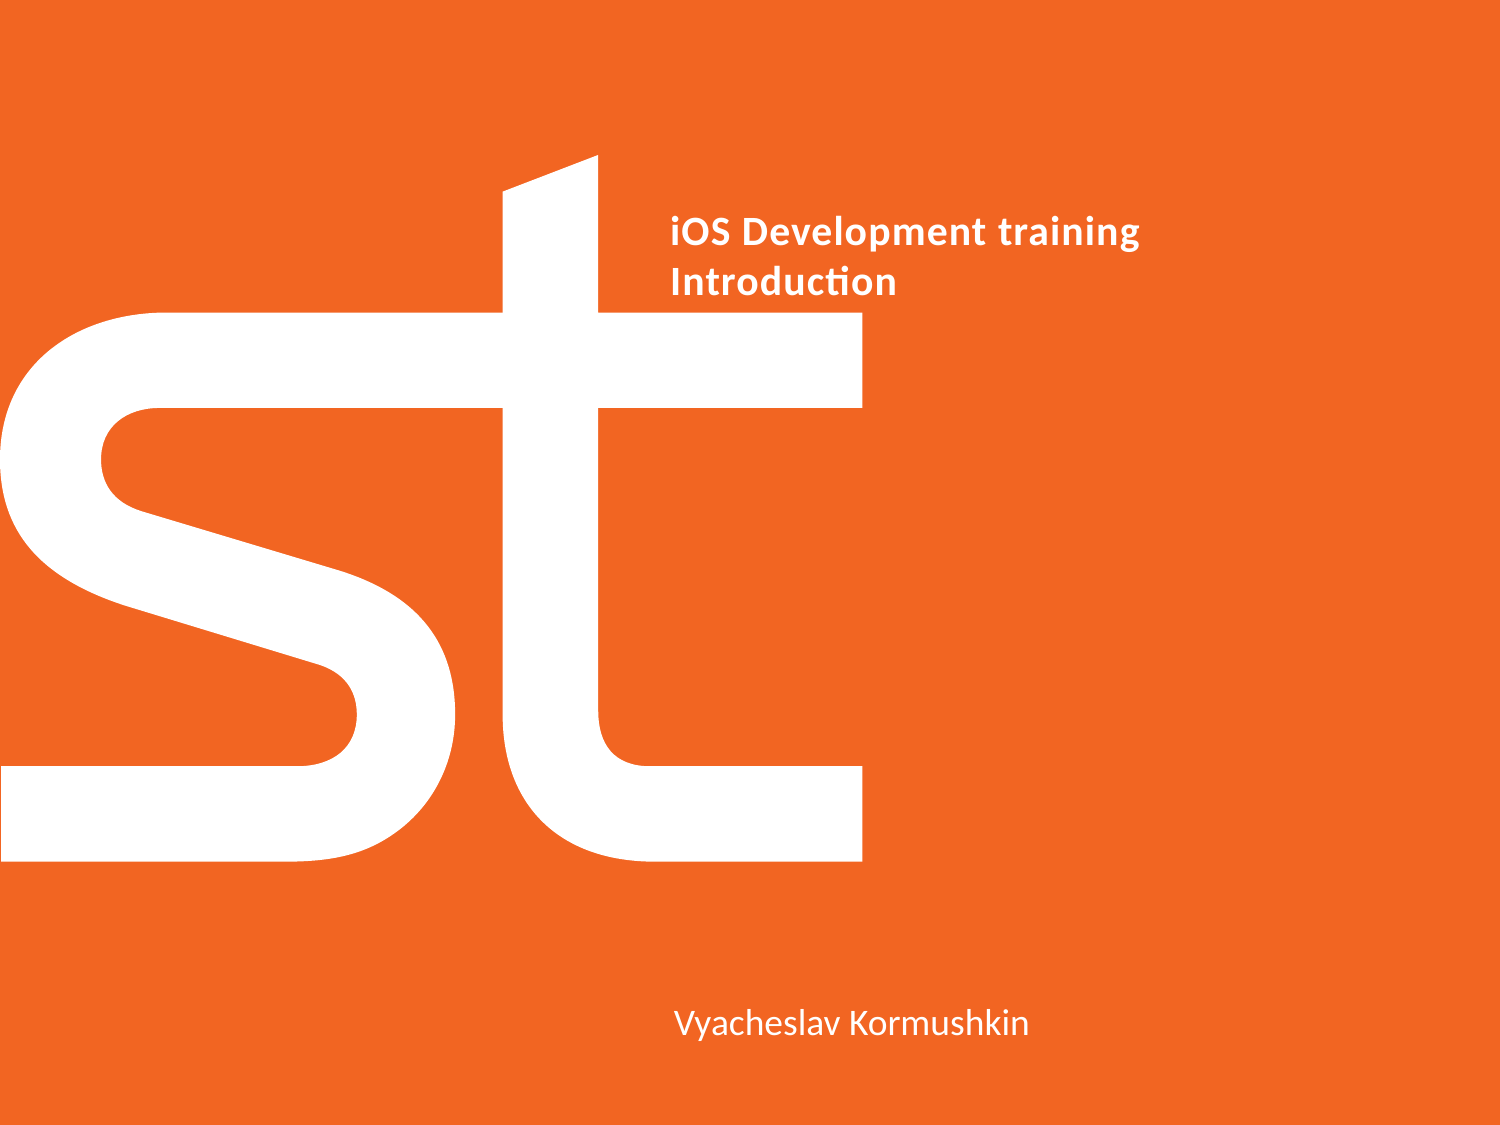

# iOS Development training Introduction

Vyacheslav Kormushkin